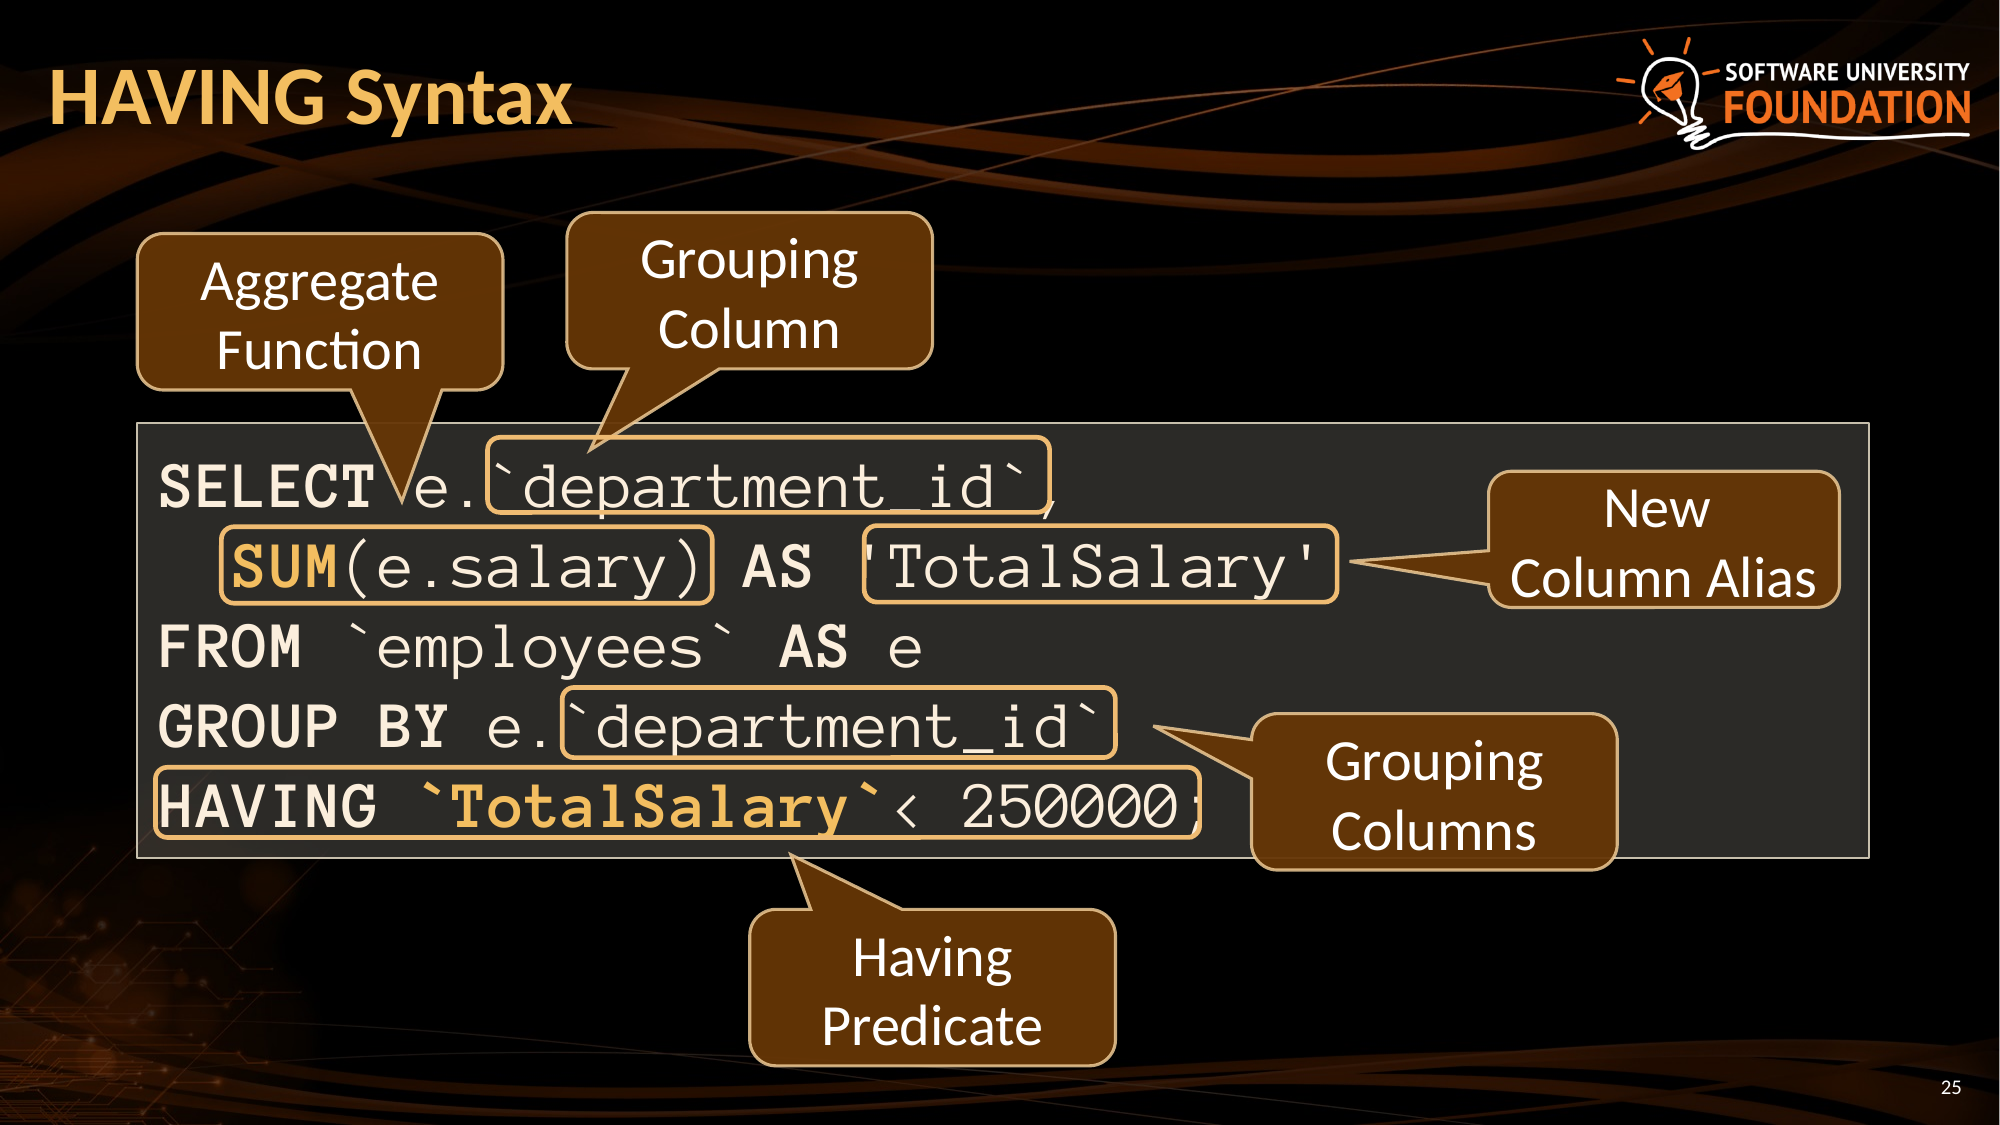

# HAVING Syntax
Grouping Column
Aggregate
Function
SELECT e.`department_id`,
  SUM(e.salary) AS 'TotalSalary'
FROM `employees` AS e
GROUP BY e.`department_id`
HAVING `TotalSalary`< 250000;

New
Column Alias

Grouping Columns

Having Predicate
25